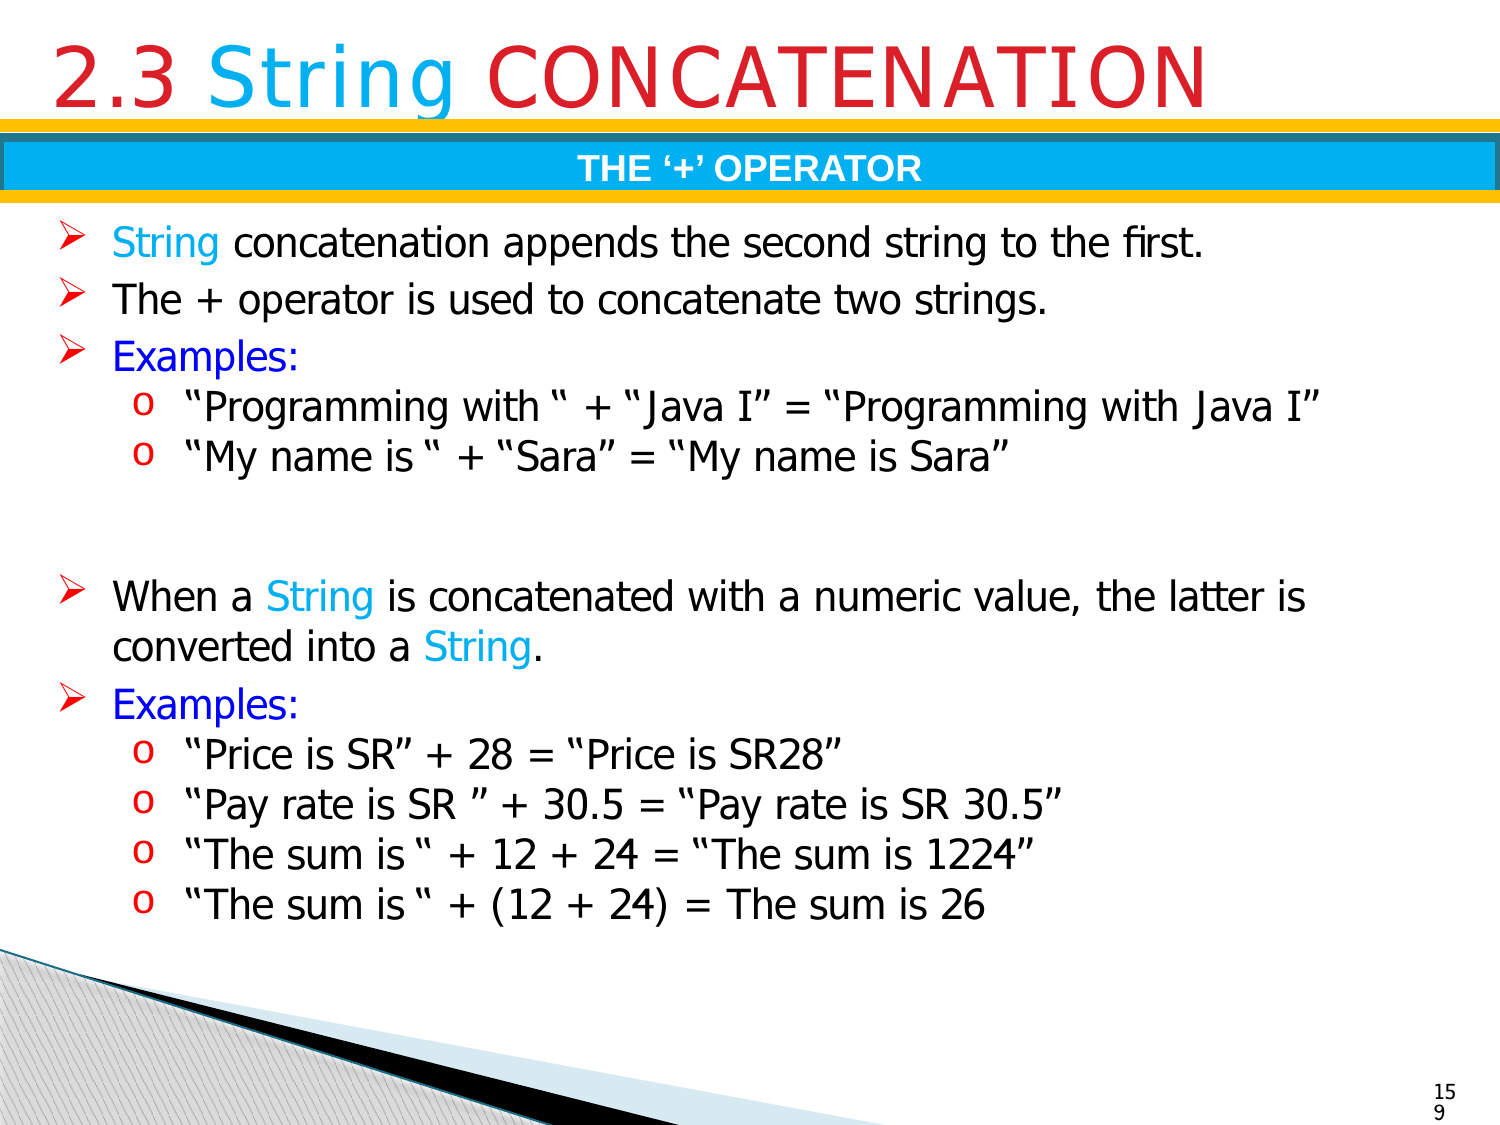

# 2.3 String CONCATENATION
THE ‘+’ OPERATOR
String concatenation appends the second string to the first.
The + operator is used to concatenate two strings.
Examples:
“Programming with “ + “Java I” = “Programming with Java I”
“My name is “ + “Sara” = “My name is Sara”
When a String is concatenated with a numeric value, the latter is converted into a String.
Examples:
“Price is SR” + 28 = “Price is SR28”
“Pay rate is SR ” + 30.5 = “Pay rate is SR 30.5”
“The sum is “ + 12 + 24 = “The sum is 1224”
“The sum is “ + (12 + 24) = The sum is 26
159